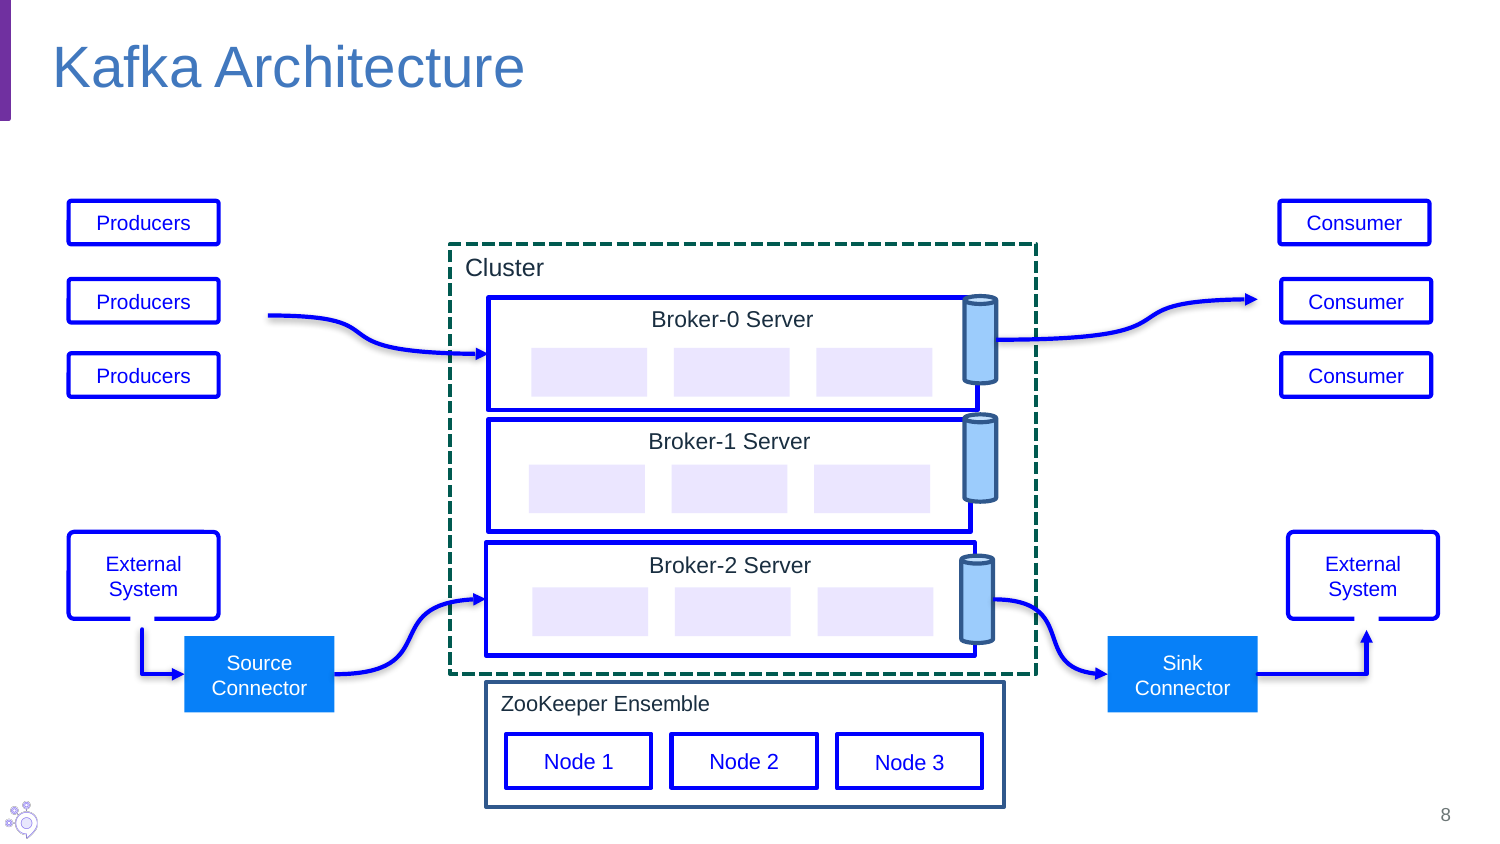

# Kafka Architecture
Producers
Consumer
Cluster
Producers
Consumer

Broker-0 Server

Producers
Consumer

Broker-1 Server

External System
External System
Broker-2 Server

Source Connector
Sink Connector
ZooKeeper Ensemble
Node 1
Node 2
Node 3
8